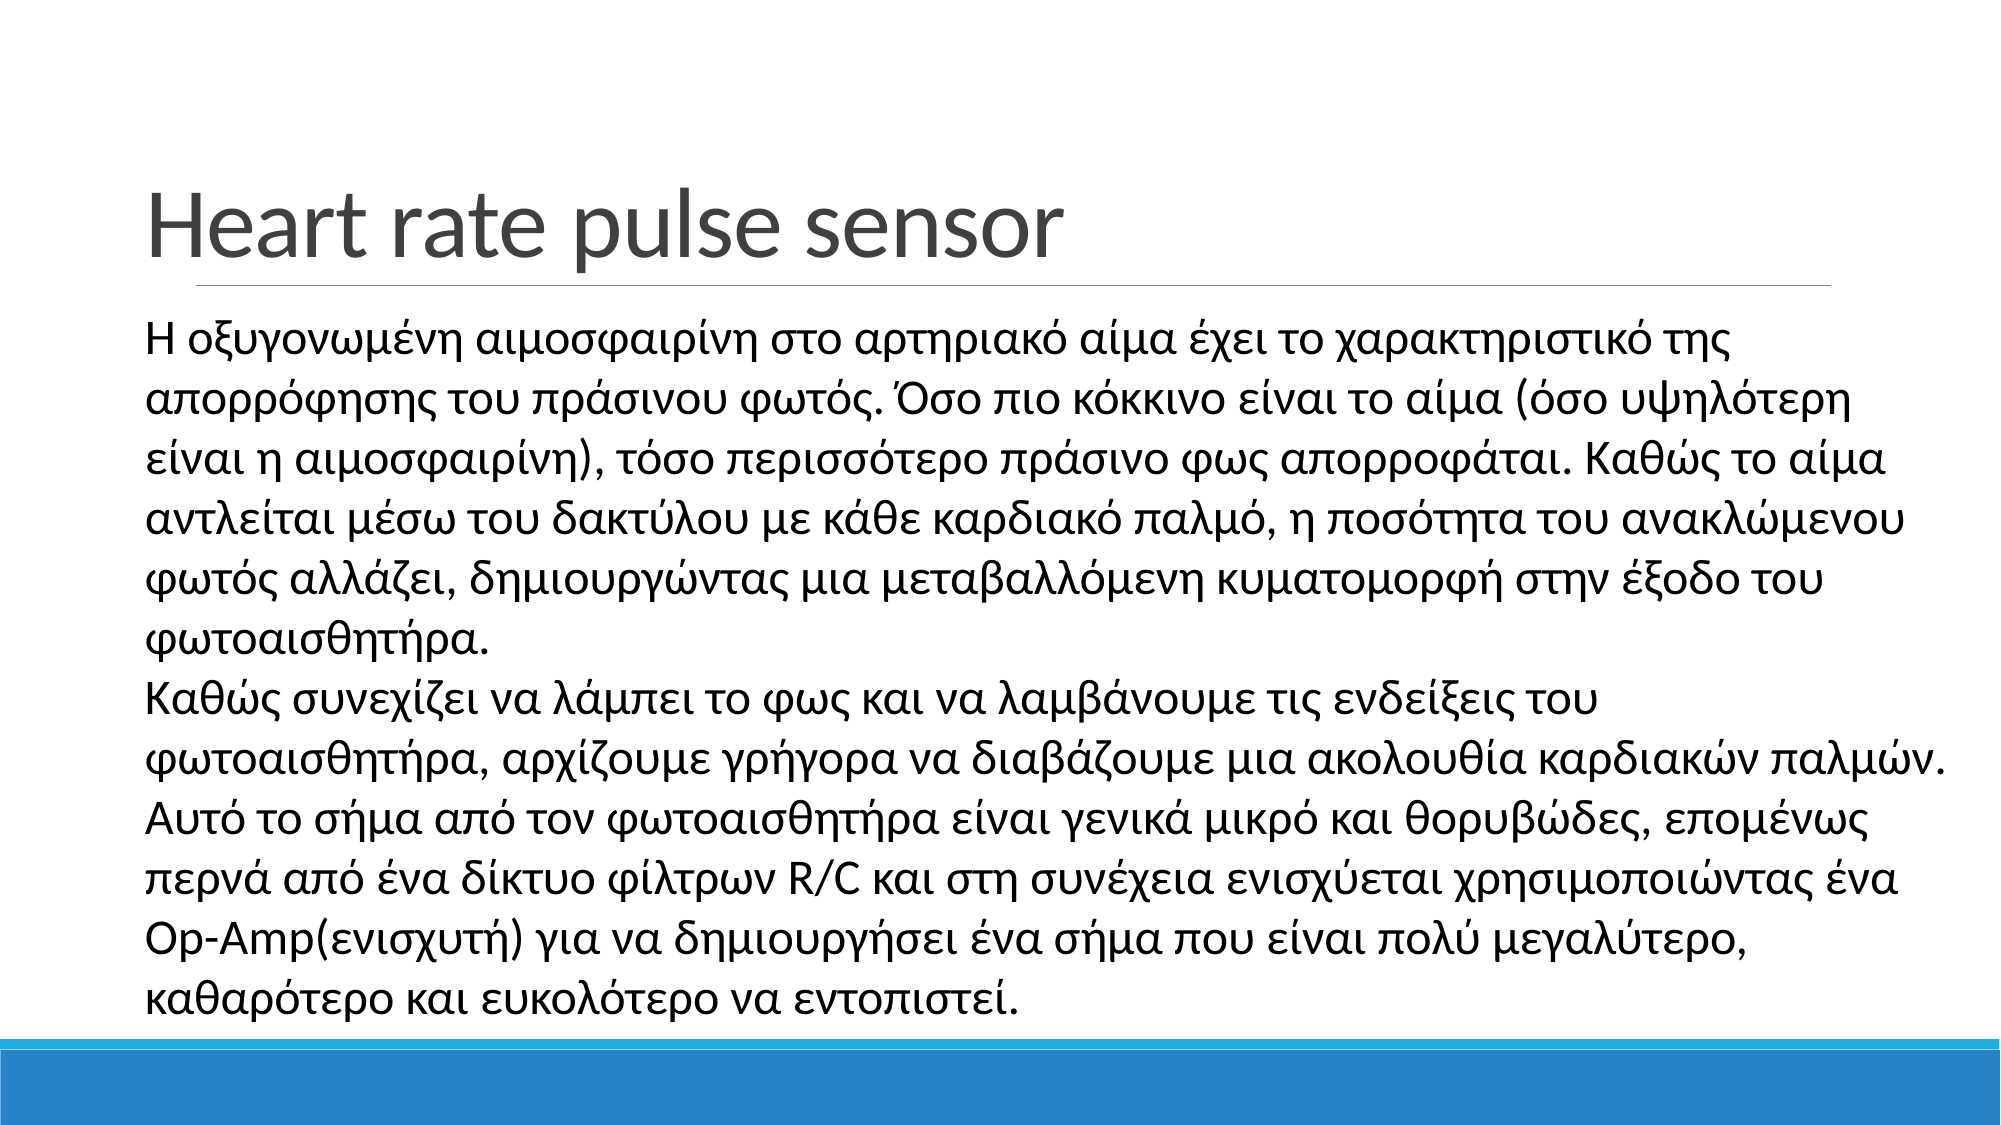

# Heart rate pulse sensor
Η οξυγονωμένη αιμοσφαιρίνη στο αρτηριακό αίμα έχει το χαρακτηριστικό της απορρόφησης του πράσινου φωτός. Όσο πιο κόκκινο είναι το αίμα (όσο υψηλότερη είναι η αιμοσφαιρίνη), τόσο περισσότερο πράσινο φως απορροφάται. Καθώς το αίμα αντλείται μέσω του δακτύλου με κάθε καρδιακό παλμό, η ποσότητα του ανακλώμενου φωτός αλλάζει, δημιουργώντας μια μεταβαλλόμενη κυματομορφή στην έξοδο του φωτοαισθητήρα.
Καθώς συνεχίζει να λάμπει το φως και να λαμβάνουμε τις ενδείξεις του φωτοαισθητήρα, αρχίζουμε γρήγορα να διαβάζουμε μια ακολουθία καρδιακών παλμών.
Αυτό το σήμα από τον φωτοαισθητήρα είναι γενικά μικρό και θορυβώδες, επομένως περνά από ένα δίκτυο φίλτρων R/C και στη συνέχεια ενισχύεται χρησιμοποιώντας ένα Op-Amp(ενισχυτή) για να δημιουργήσει ένα σήμα που είναι πολύ μεγαλύτερο, καθαρότερο και ευκολότερο να εντοπιστεί.